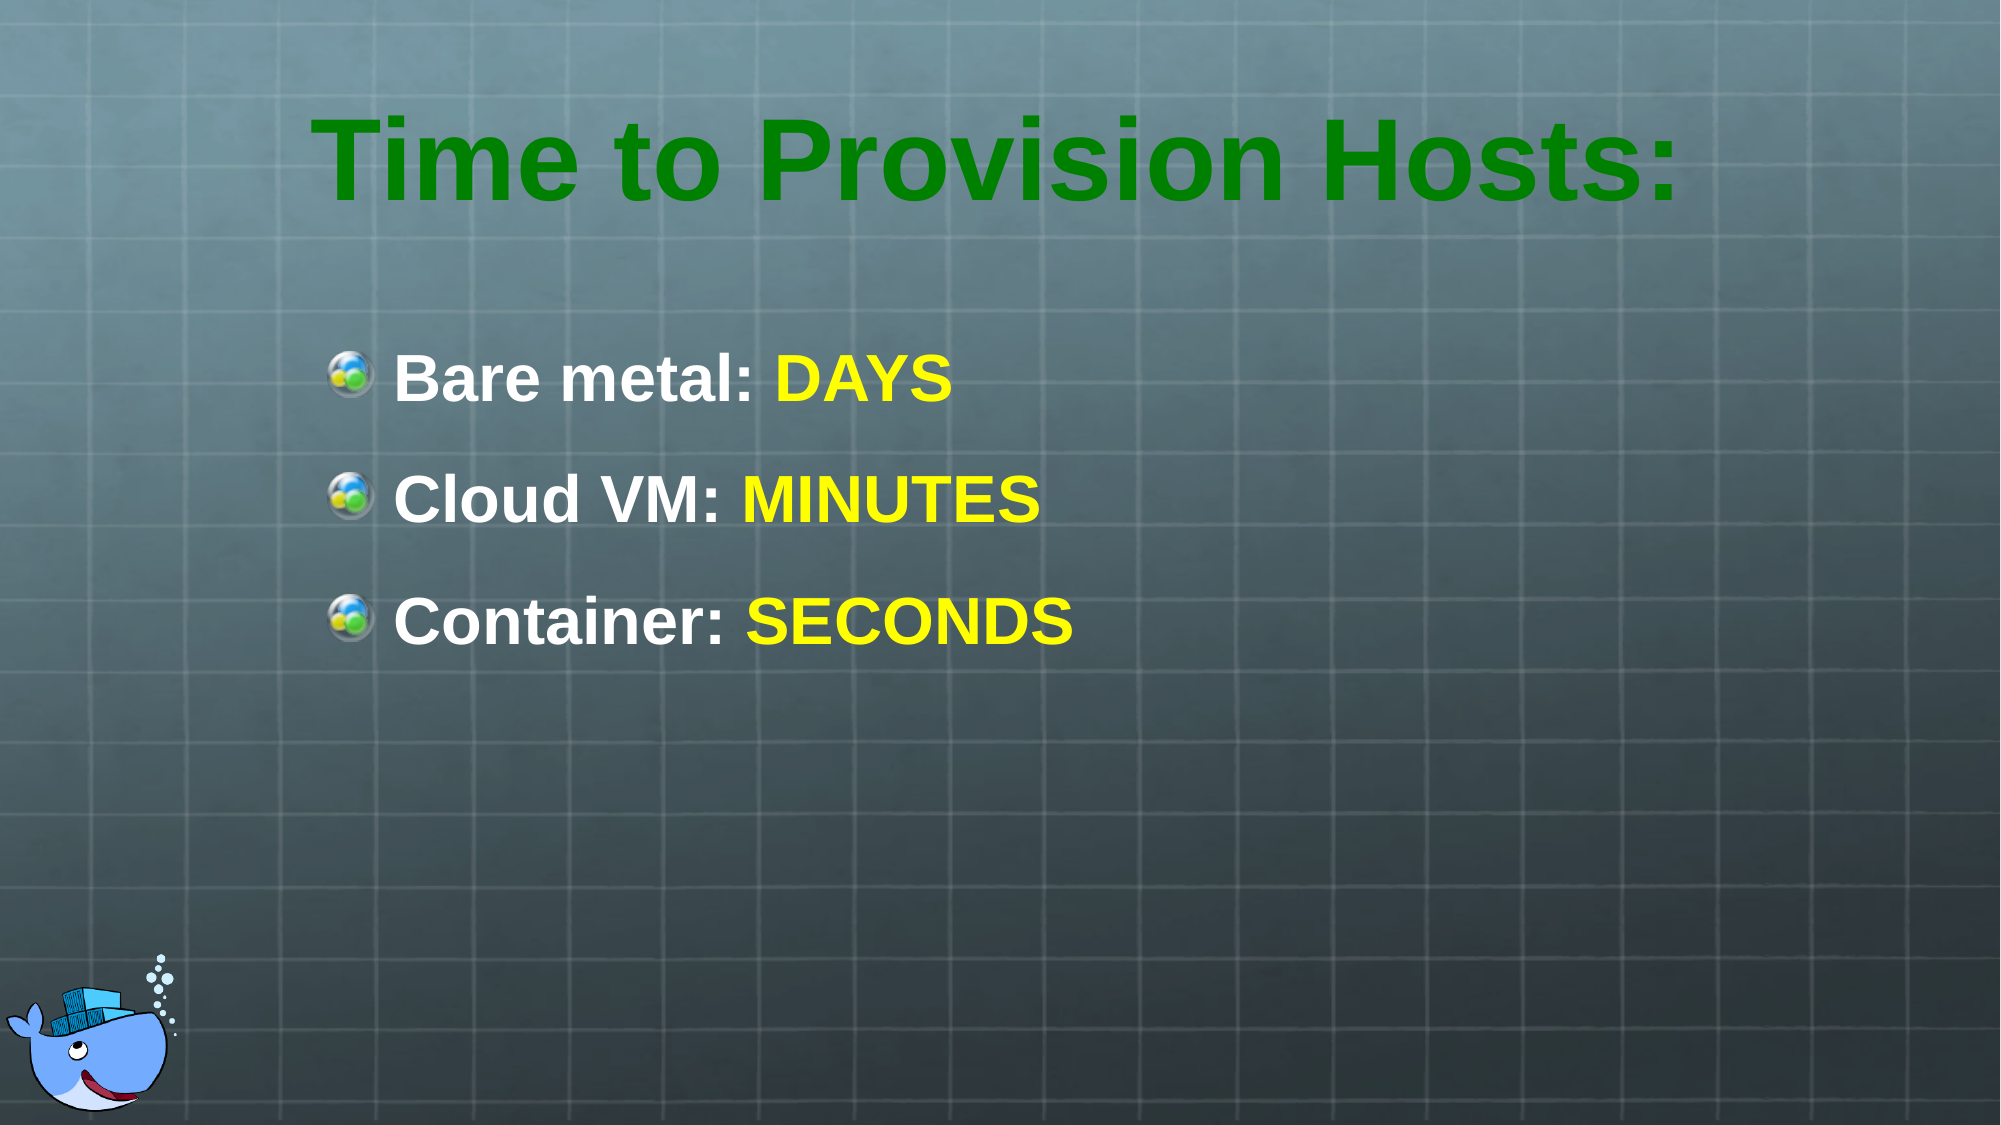

# Time to Provision Hosts:
Bare metal: DAYS
Cloud VM: MINUTES
Container: SECONDS